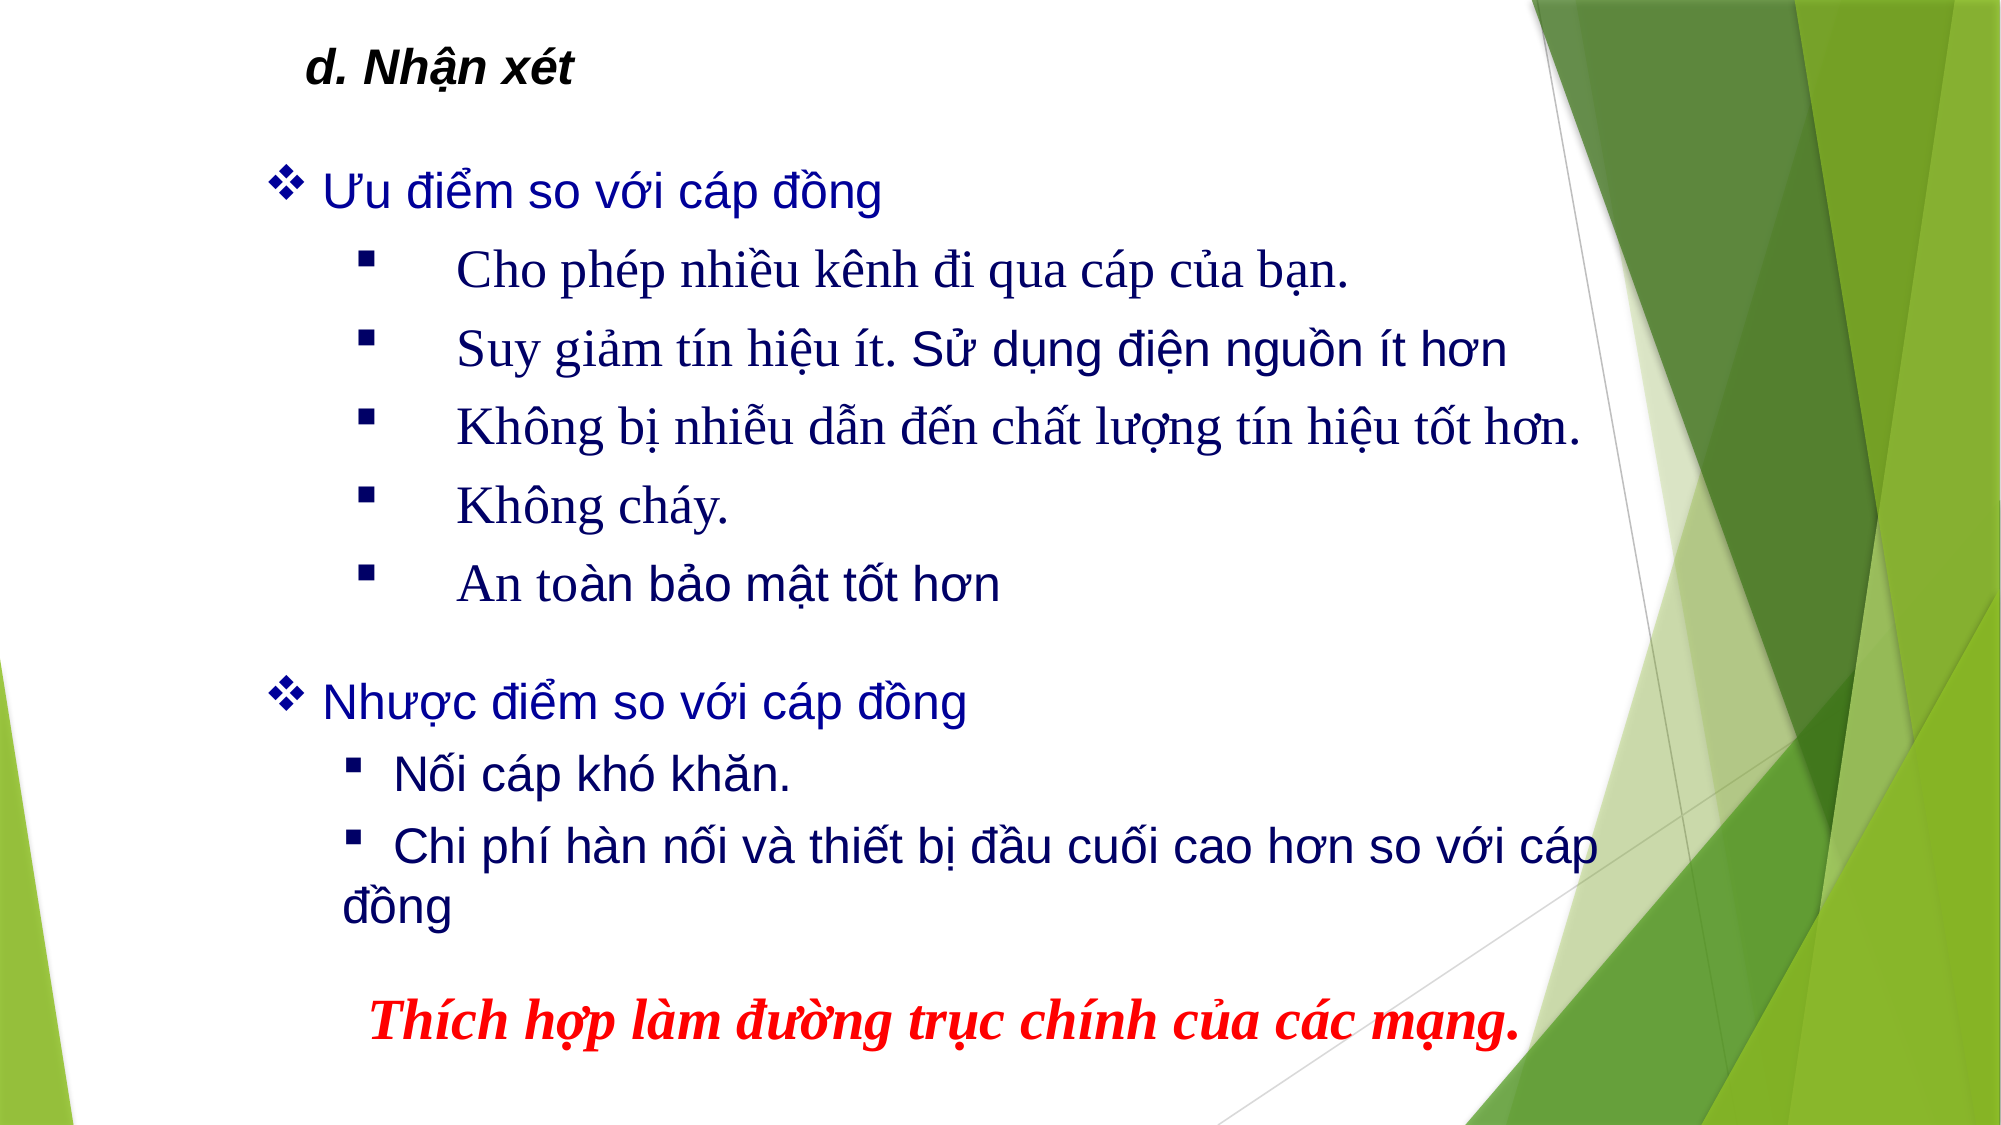

d. Nhận xét
Ưu điểm so với cáp đồng
  Cho phép nhiều kênh đi qua cáp của bạn.
  Suy giảm tín hiệu ít. Sử dụng điện nguồn ít hơn
  Không bị nhiễu dẫn đến chất lượng tín hiệu tốt hơn.
  Không cháy.
  An toàn bảo mật tốt hơn

Nhược điểm so với cáp đồng
  Nối cáp khó khăn.
  Chi phí hàn nối và thiết bị đầu cuối cao hơn so với cáp đồng

Thích hợp làm đường trục chính của các mạng.